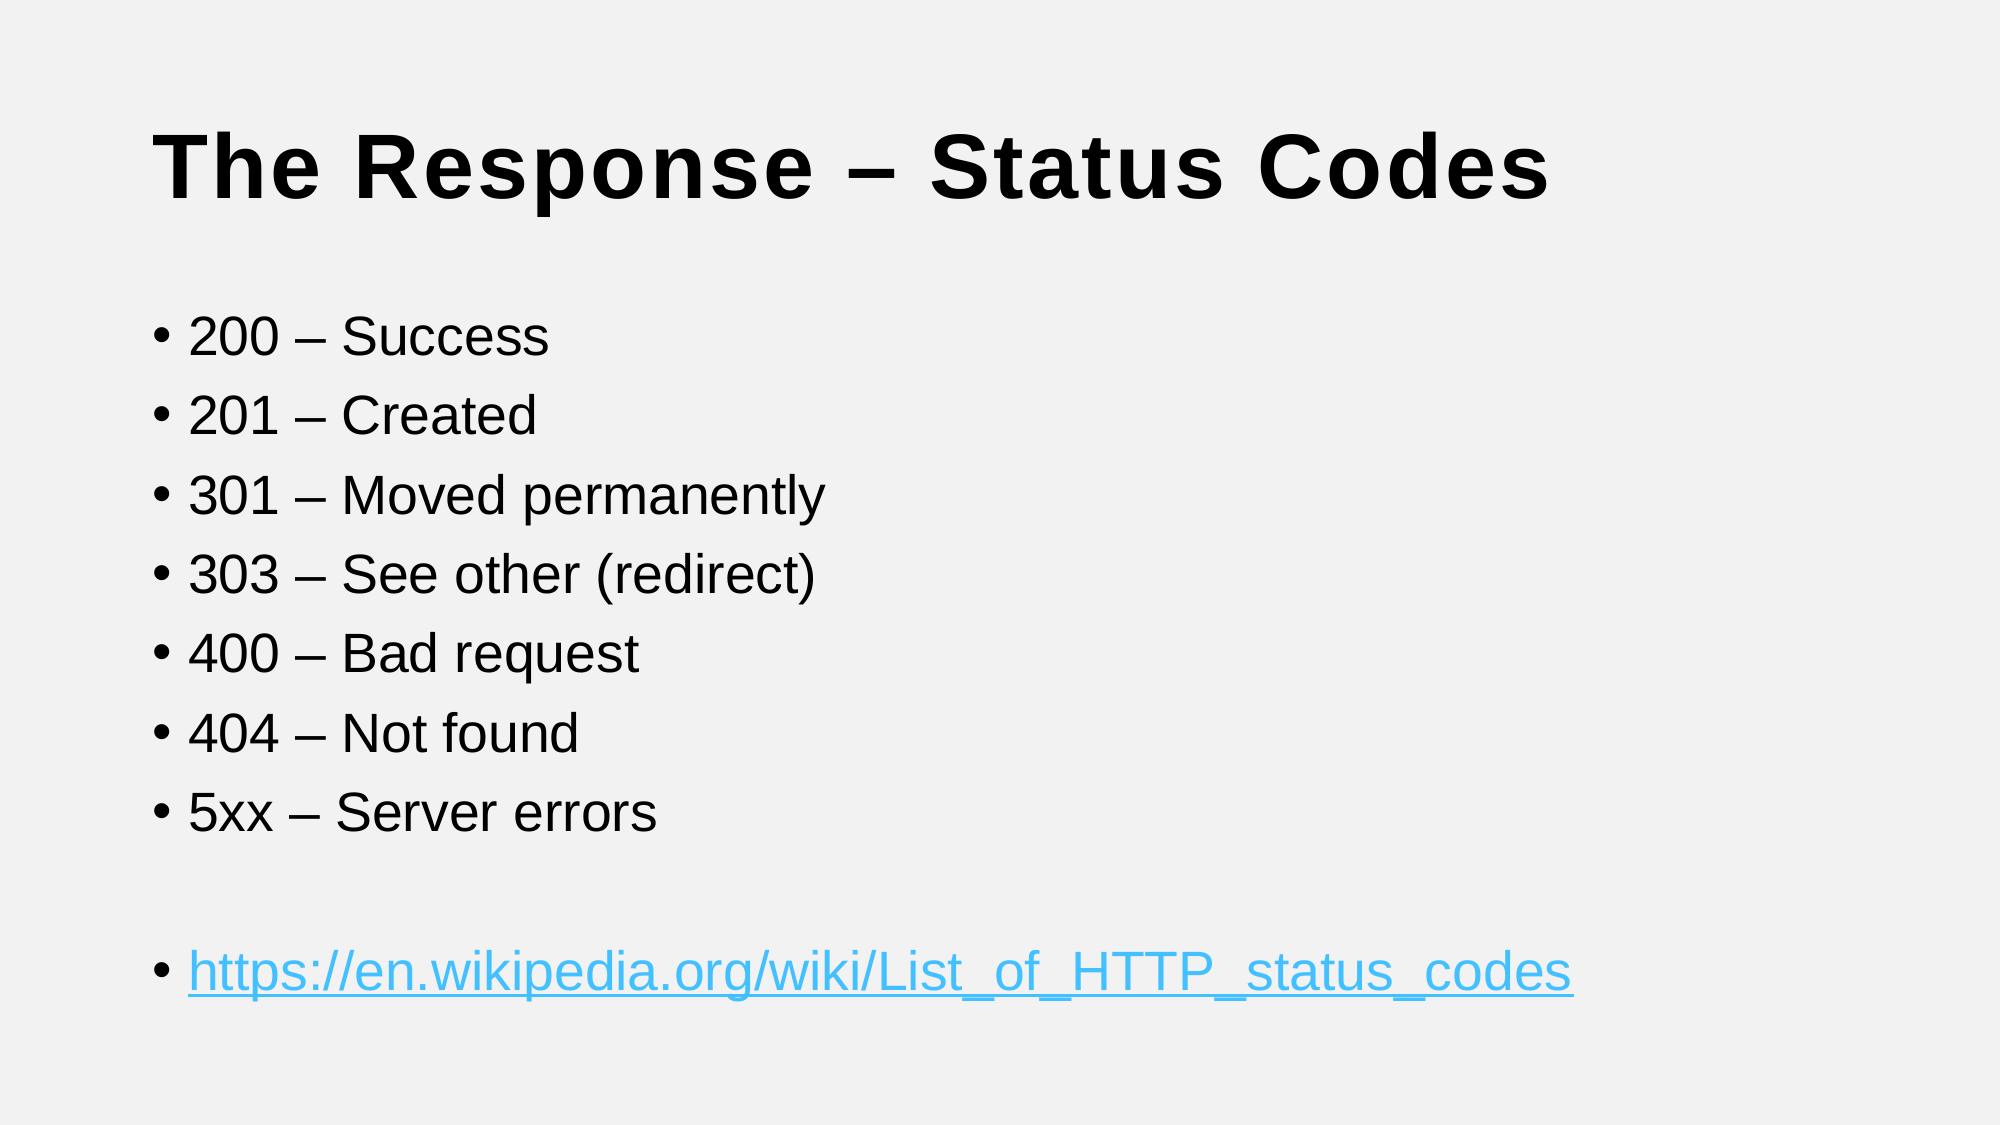

# The Response – Status Codes
200 – Success
201 – Created
301 – Moved permanently
303 – See other (redirect)
400 – Bad request
404 – Not found
5xx – Server errors

https://en.wikipedia.org/wiki/List_of_HTTP_status_codes